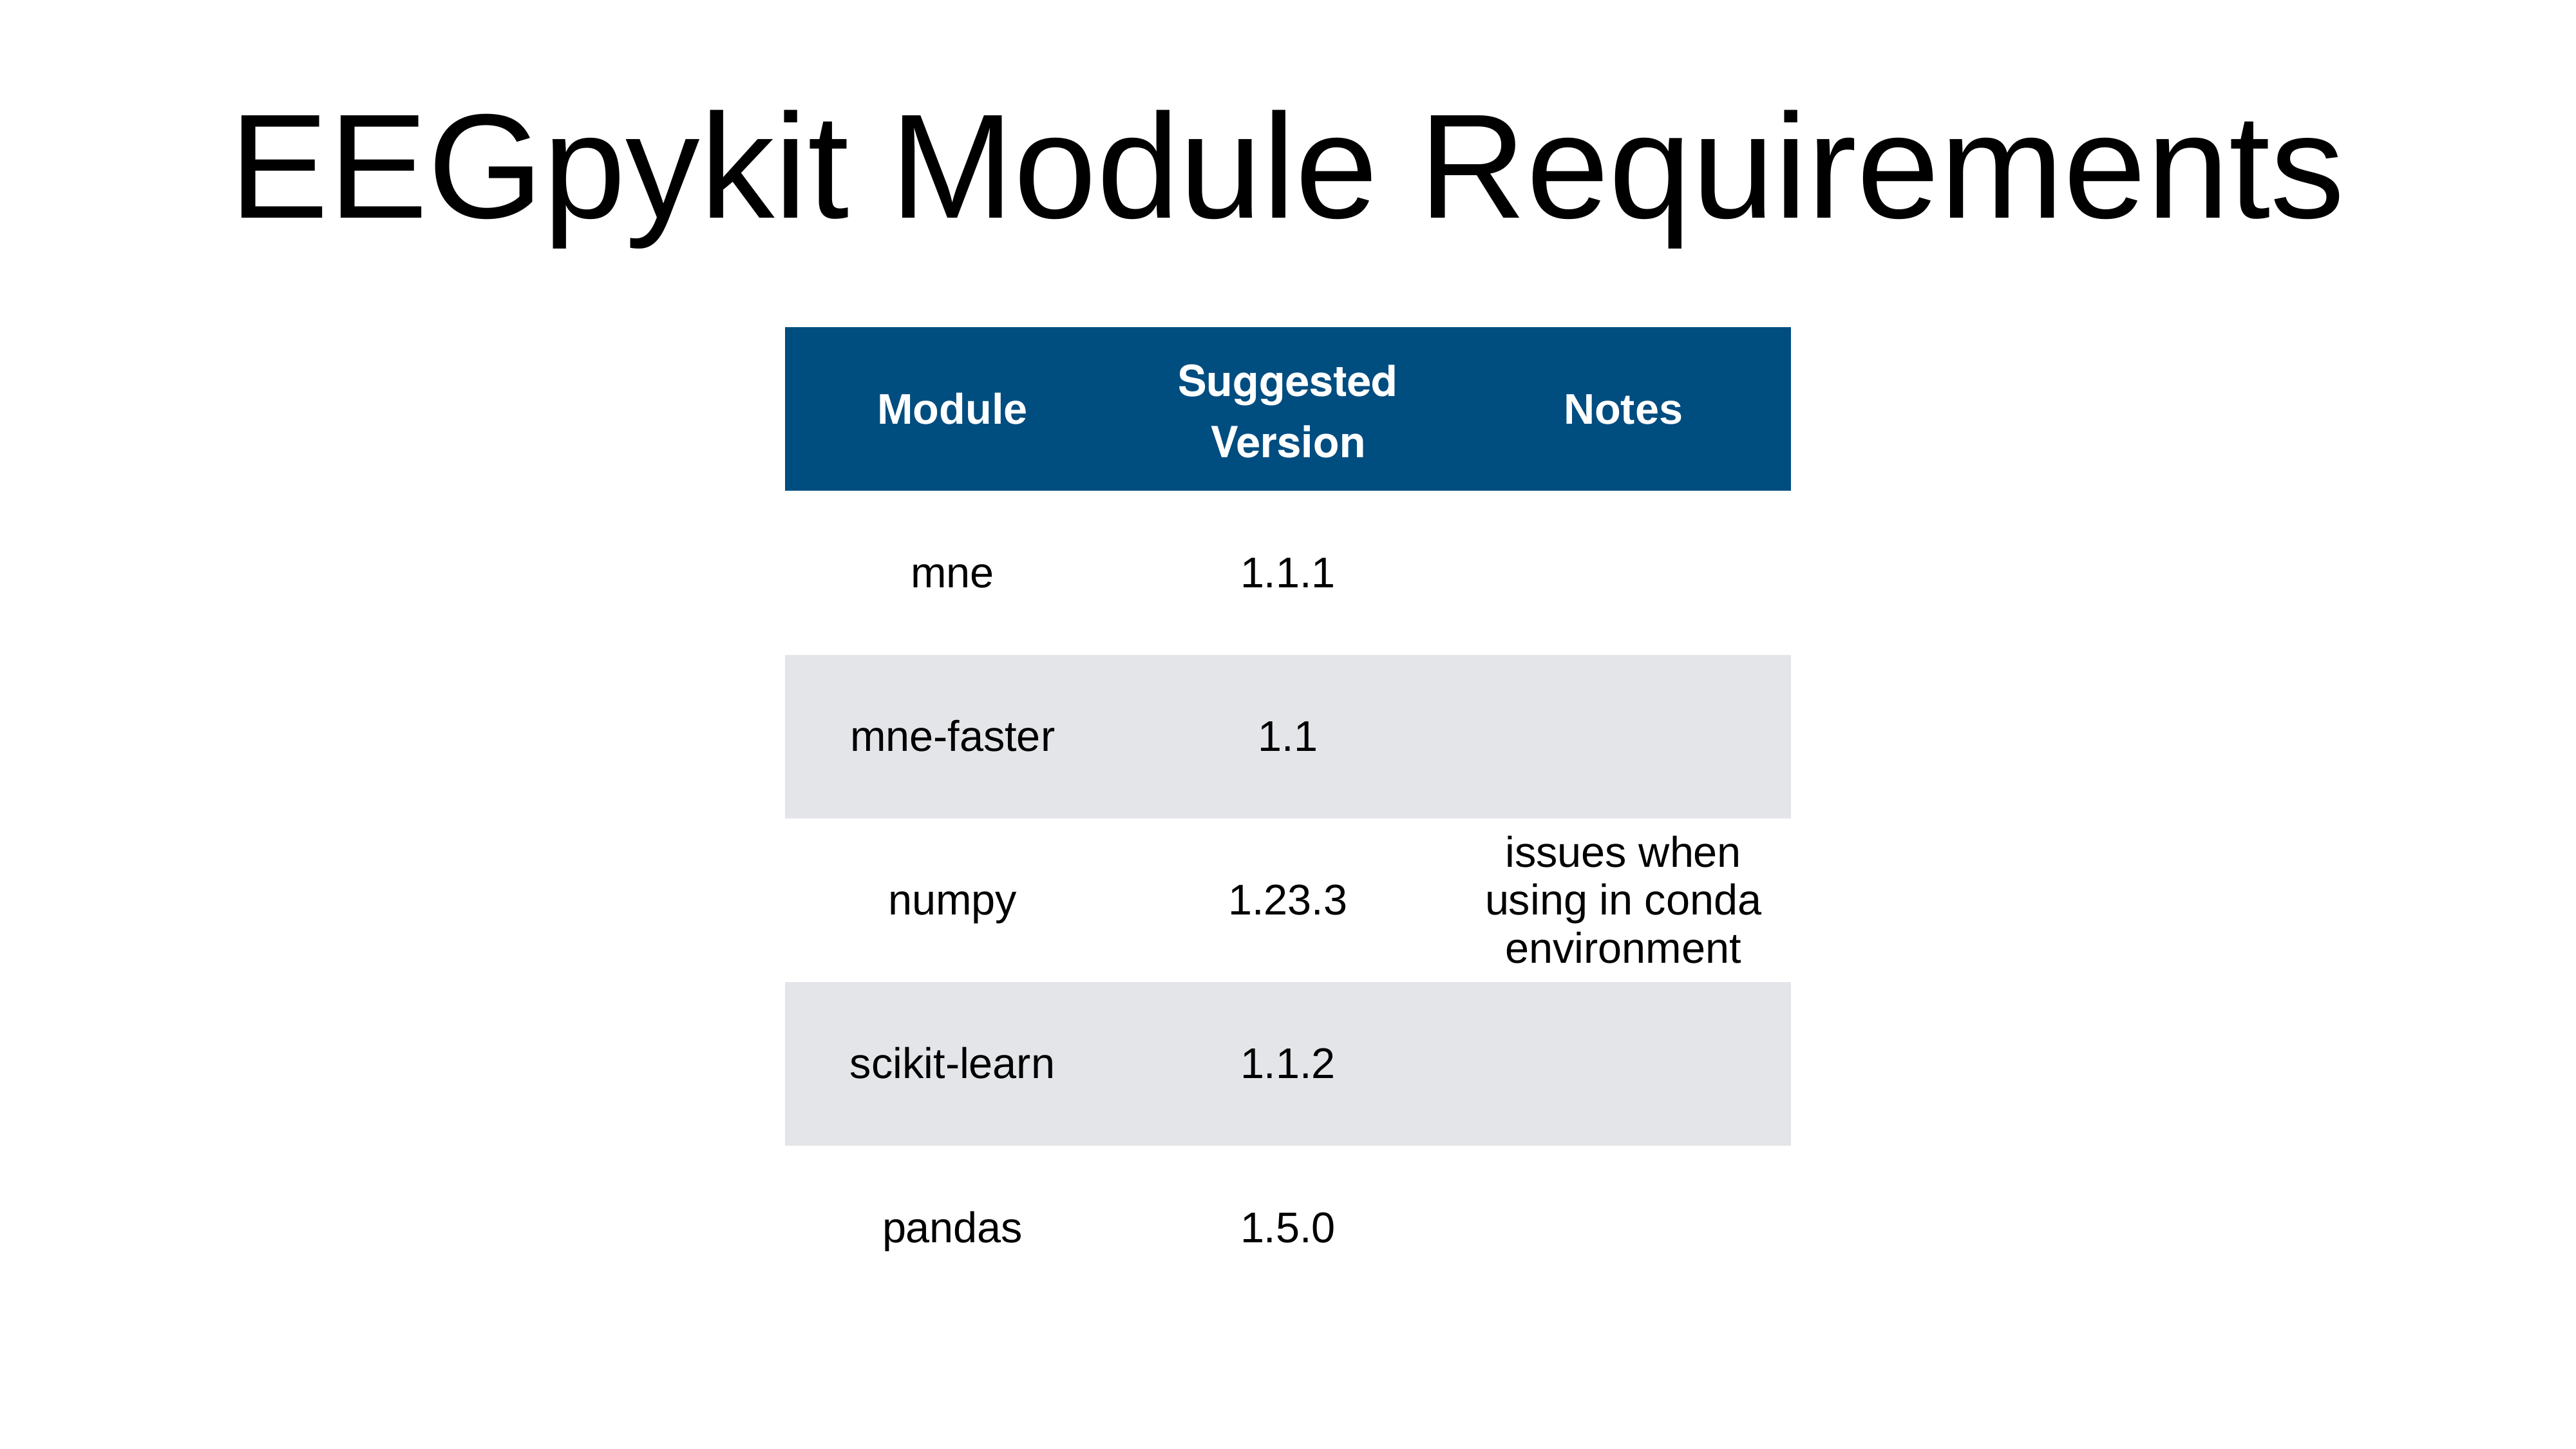

# EEGpykit Module Requirements
| Module | Suggested Version | Notes |
| --- | --- | --- |
| mne | 1.1.1 |  |
| mne-faster | 1.1 |  |
| numpy | 1.23.3 | issues when using in conda environment |
| scikit-learn | 1.1.2 |  |
| pandas | 1.5.0 |  |